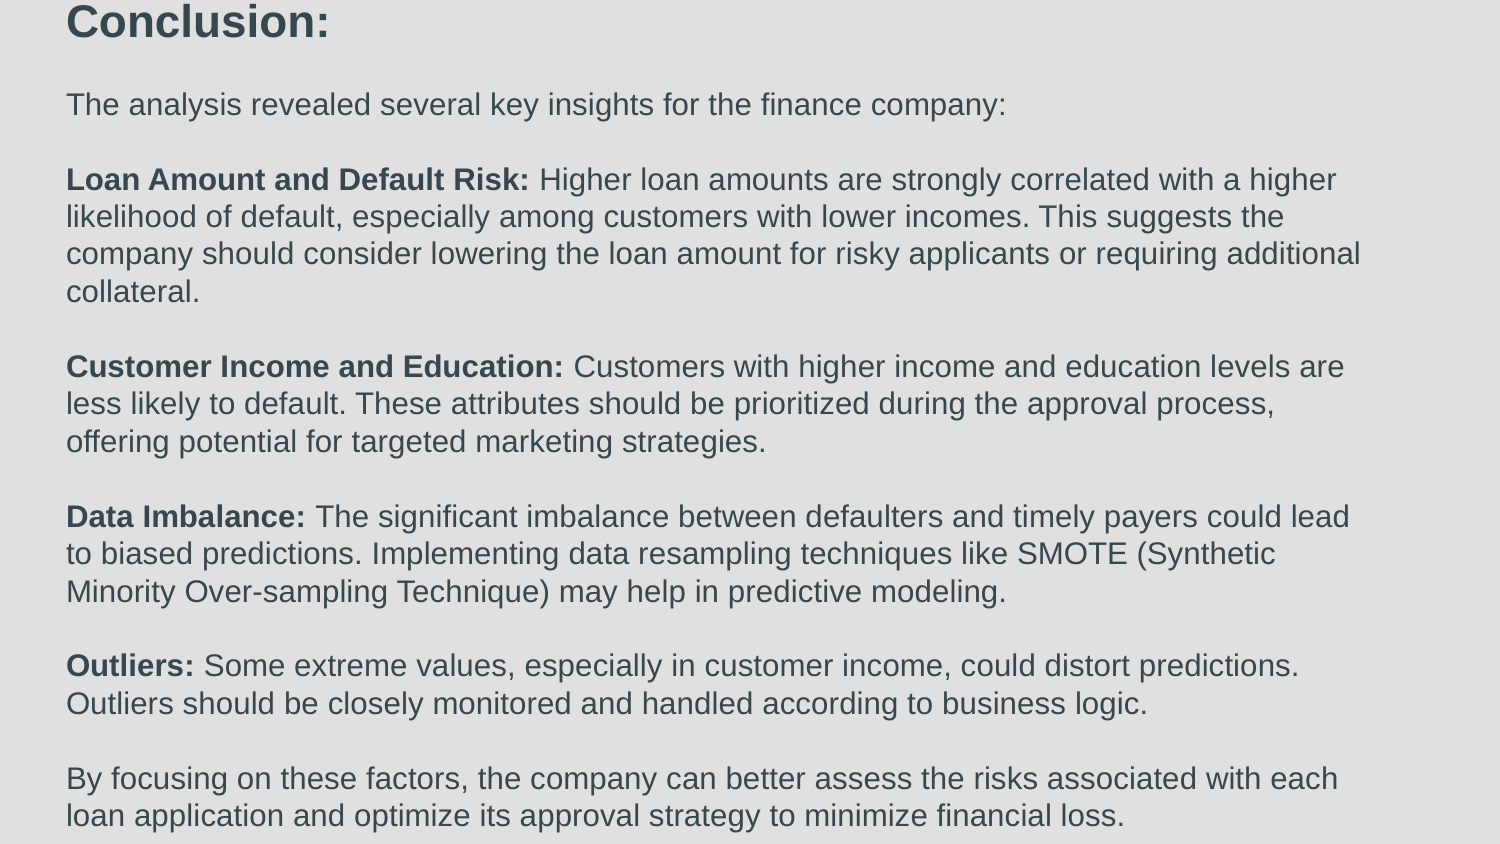

Conclusion:

The analysis revealed several key insights for the finance company:

Loan Amount and Default Risk: Higher loan amounts are strongly correlated with a higher likelihood of default, especially among customers with lower incomes. This suggests the company should consider lowering the loan amount for risky applicants or requiring additional collateral.

Customer Income and Education: Customers with higher income and education levels are less likely to default. These attributes should be prioritized during the approval process, offering potential for targeted marketing strategies.

Data Imbalance: The significant imbalance between defaulters and timely payers could lead to biased predictions. Implementing data resampling techniques like SMOTE (Synthetic Minority Over-sampling Technique) may help in predictive modeling.

Outliers: Some extreme values, especially in customer income, could distort predictions. Outliers should be closely monitored and handled according to business logic.

By focusing on these factors, the company can better assess the risks associated with each loan application and optimize its approval strategy to minimize financial loss.